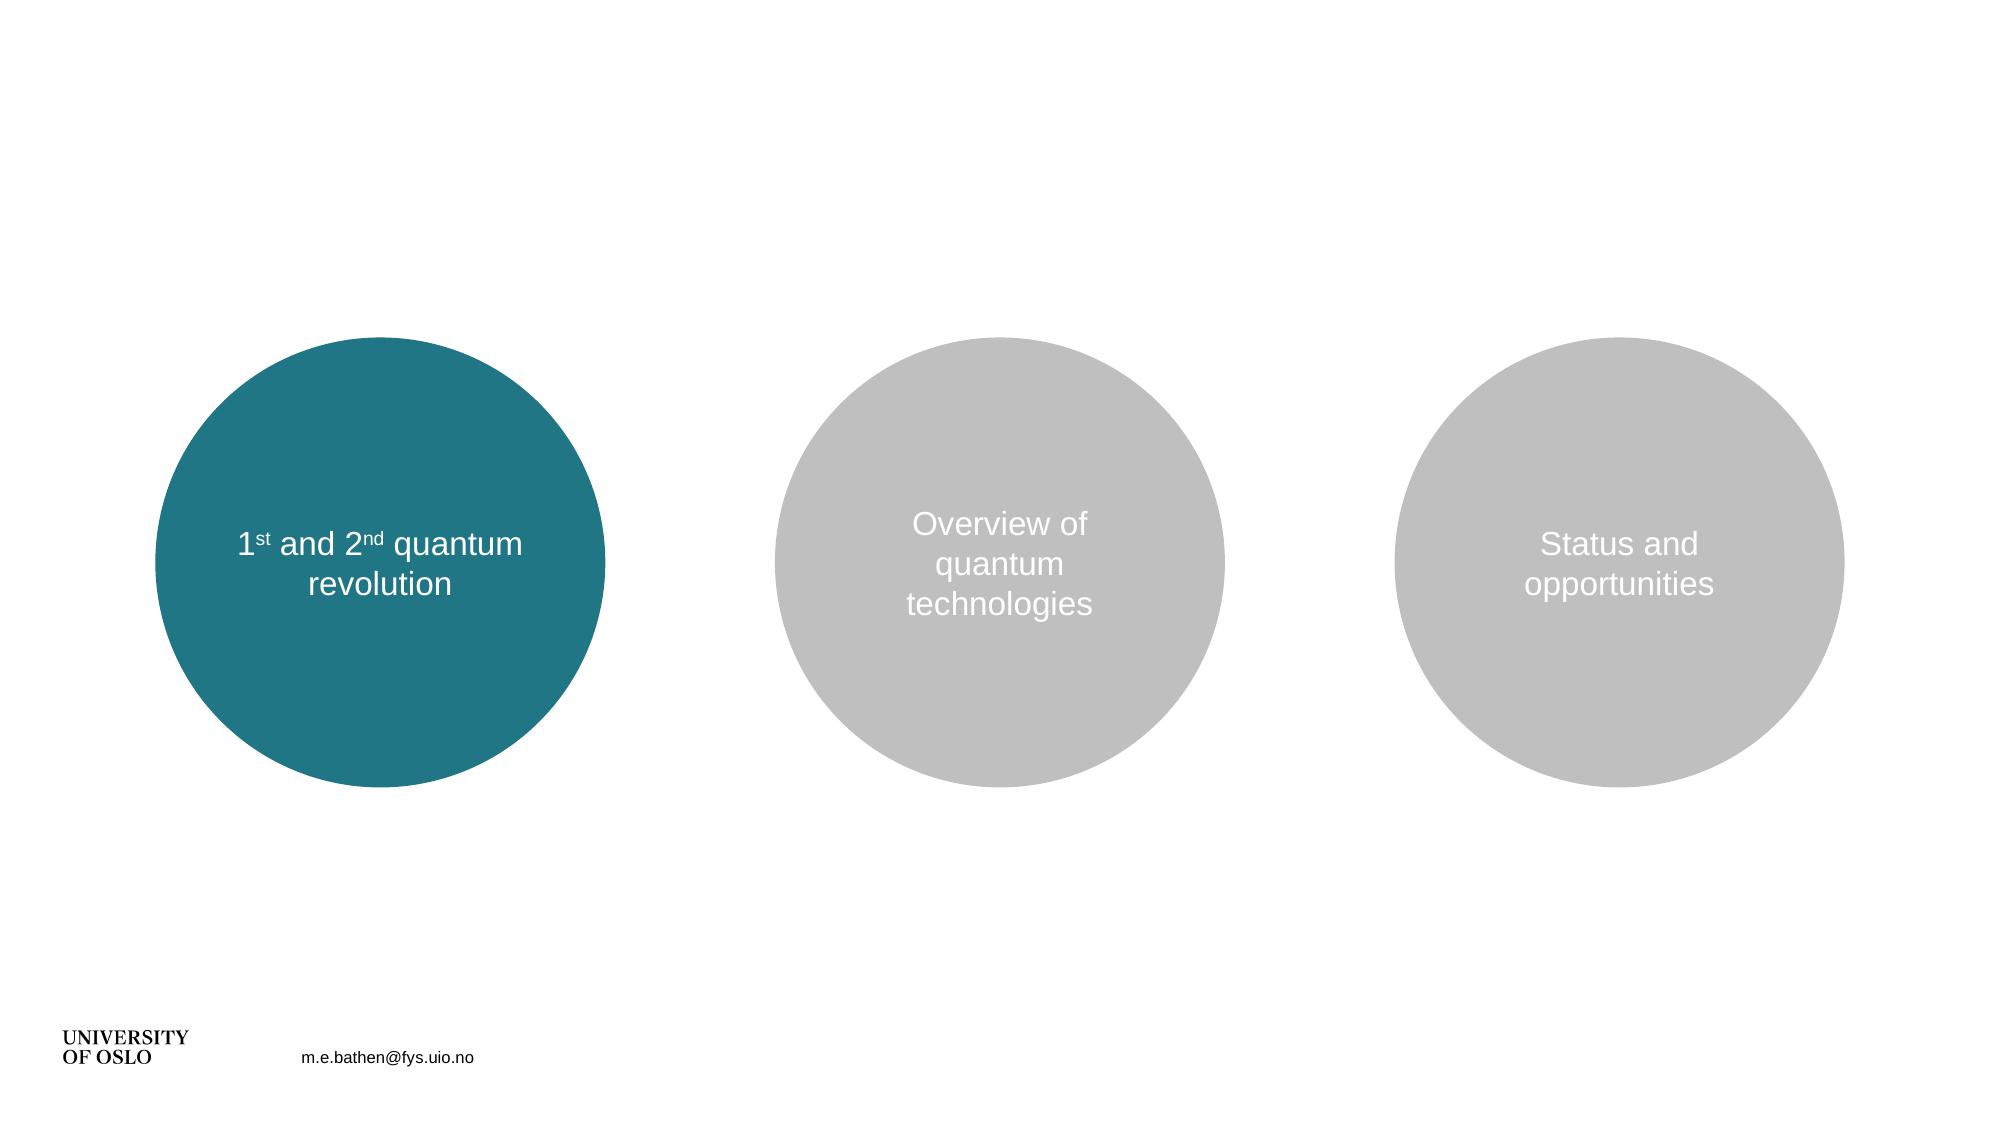

1st and 2nd quantum revolution
Overview of quantum technologies
Status and opportunities
m.e.bathen@fys.uio.no